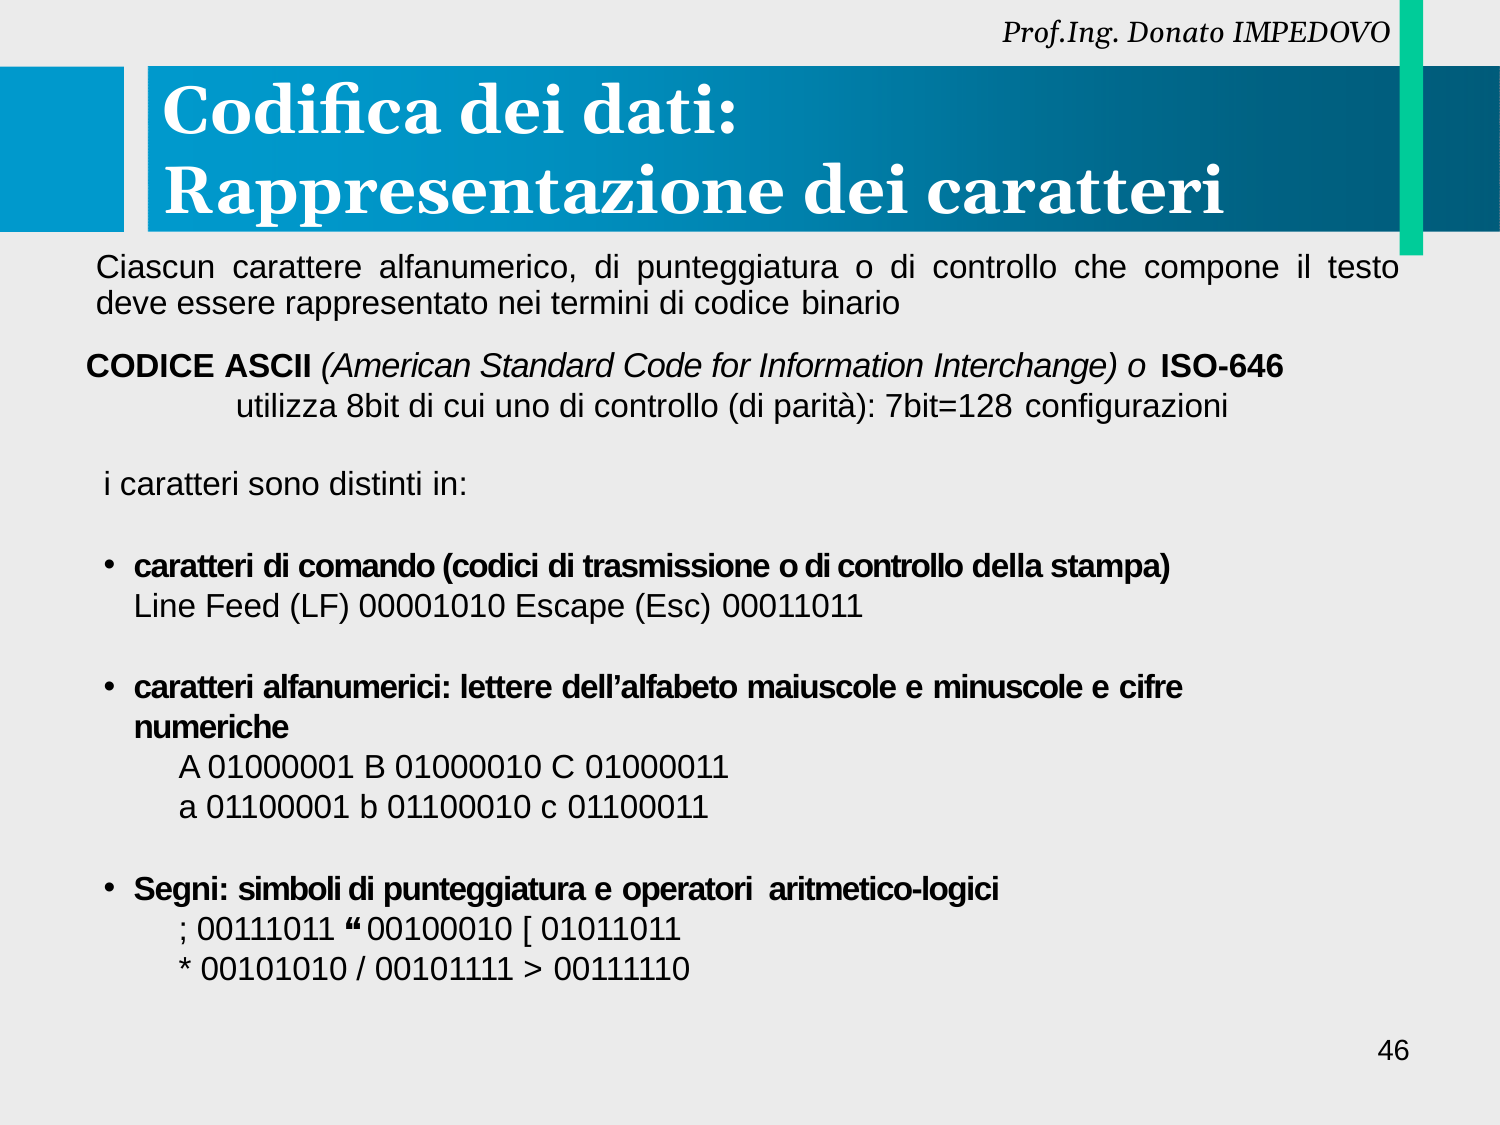

Prof.Ing. Donato IMPEDOVO
# Codifica dei dati:  Rappresentazione dei caratteri

Ciascun carattere alfanumerico, di punteggiatura o di controllo che compone il testo
deve essere rappresentato nei termini di codice binario
CODICE ASCII (American Standard Code for Information Interchange) o ISO-646
utilizza 8bit di cui uno di controllo (di parità): 7bit=128 configurazioni
i caratteri sono distinti in:

caratteri di comando (codici di trasmissione o di controllo della stampa)  Line Feed (LF) 00001010 Escape (Esc) 00011011

caratteri alfanumerici: lettere dell’alfabeto maiuscole e minuscole e cifre numeriche
A 01000001 B 01000010 C 01000011
a 01100001 b 01100010 c 01100011

Segni: simboli di punteggiatura e operatori aritmetico-logici
; 00111011 “ 00100010 [ 01011011
* 00101010 / 00101111 > 00111110
46